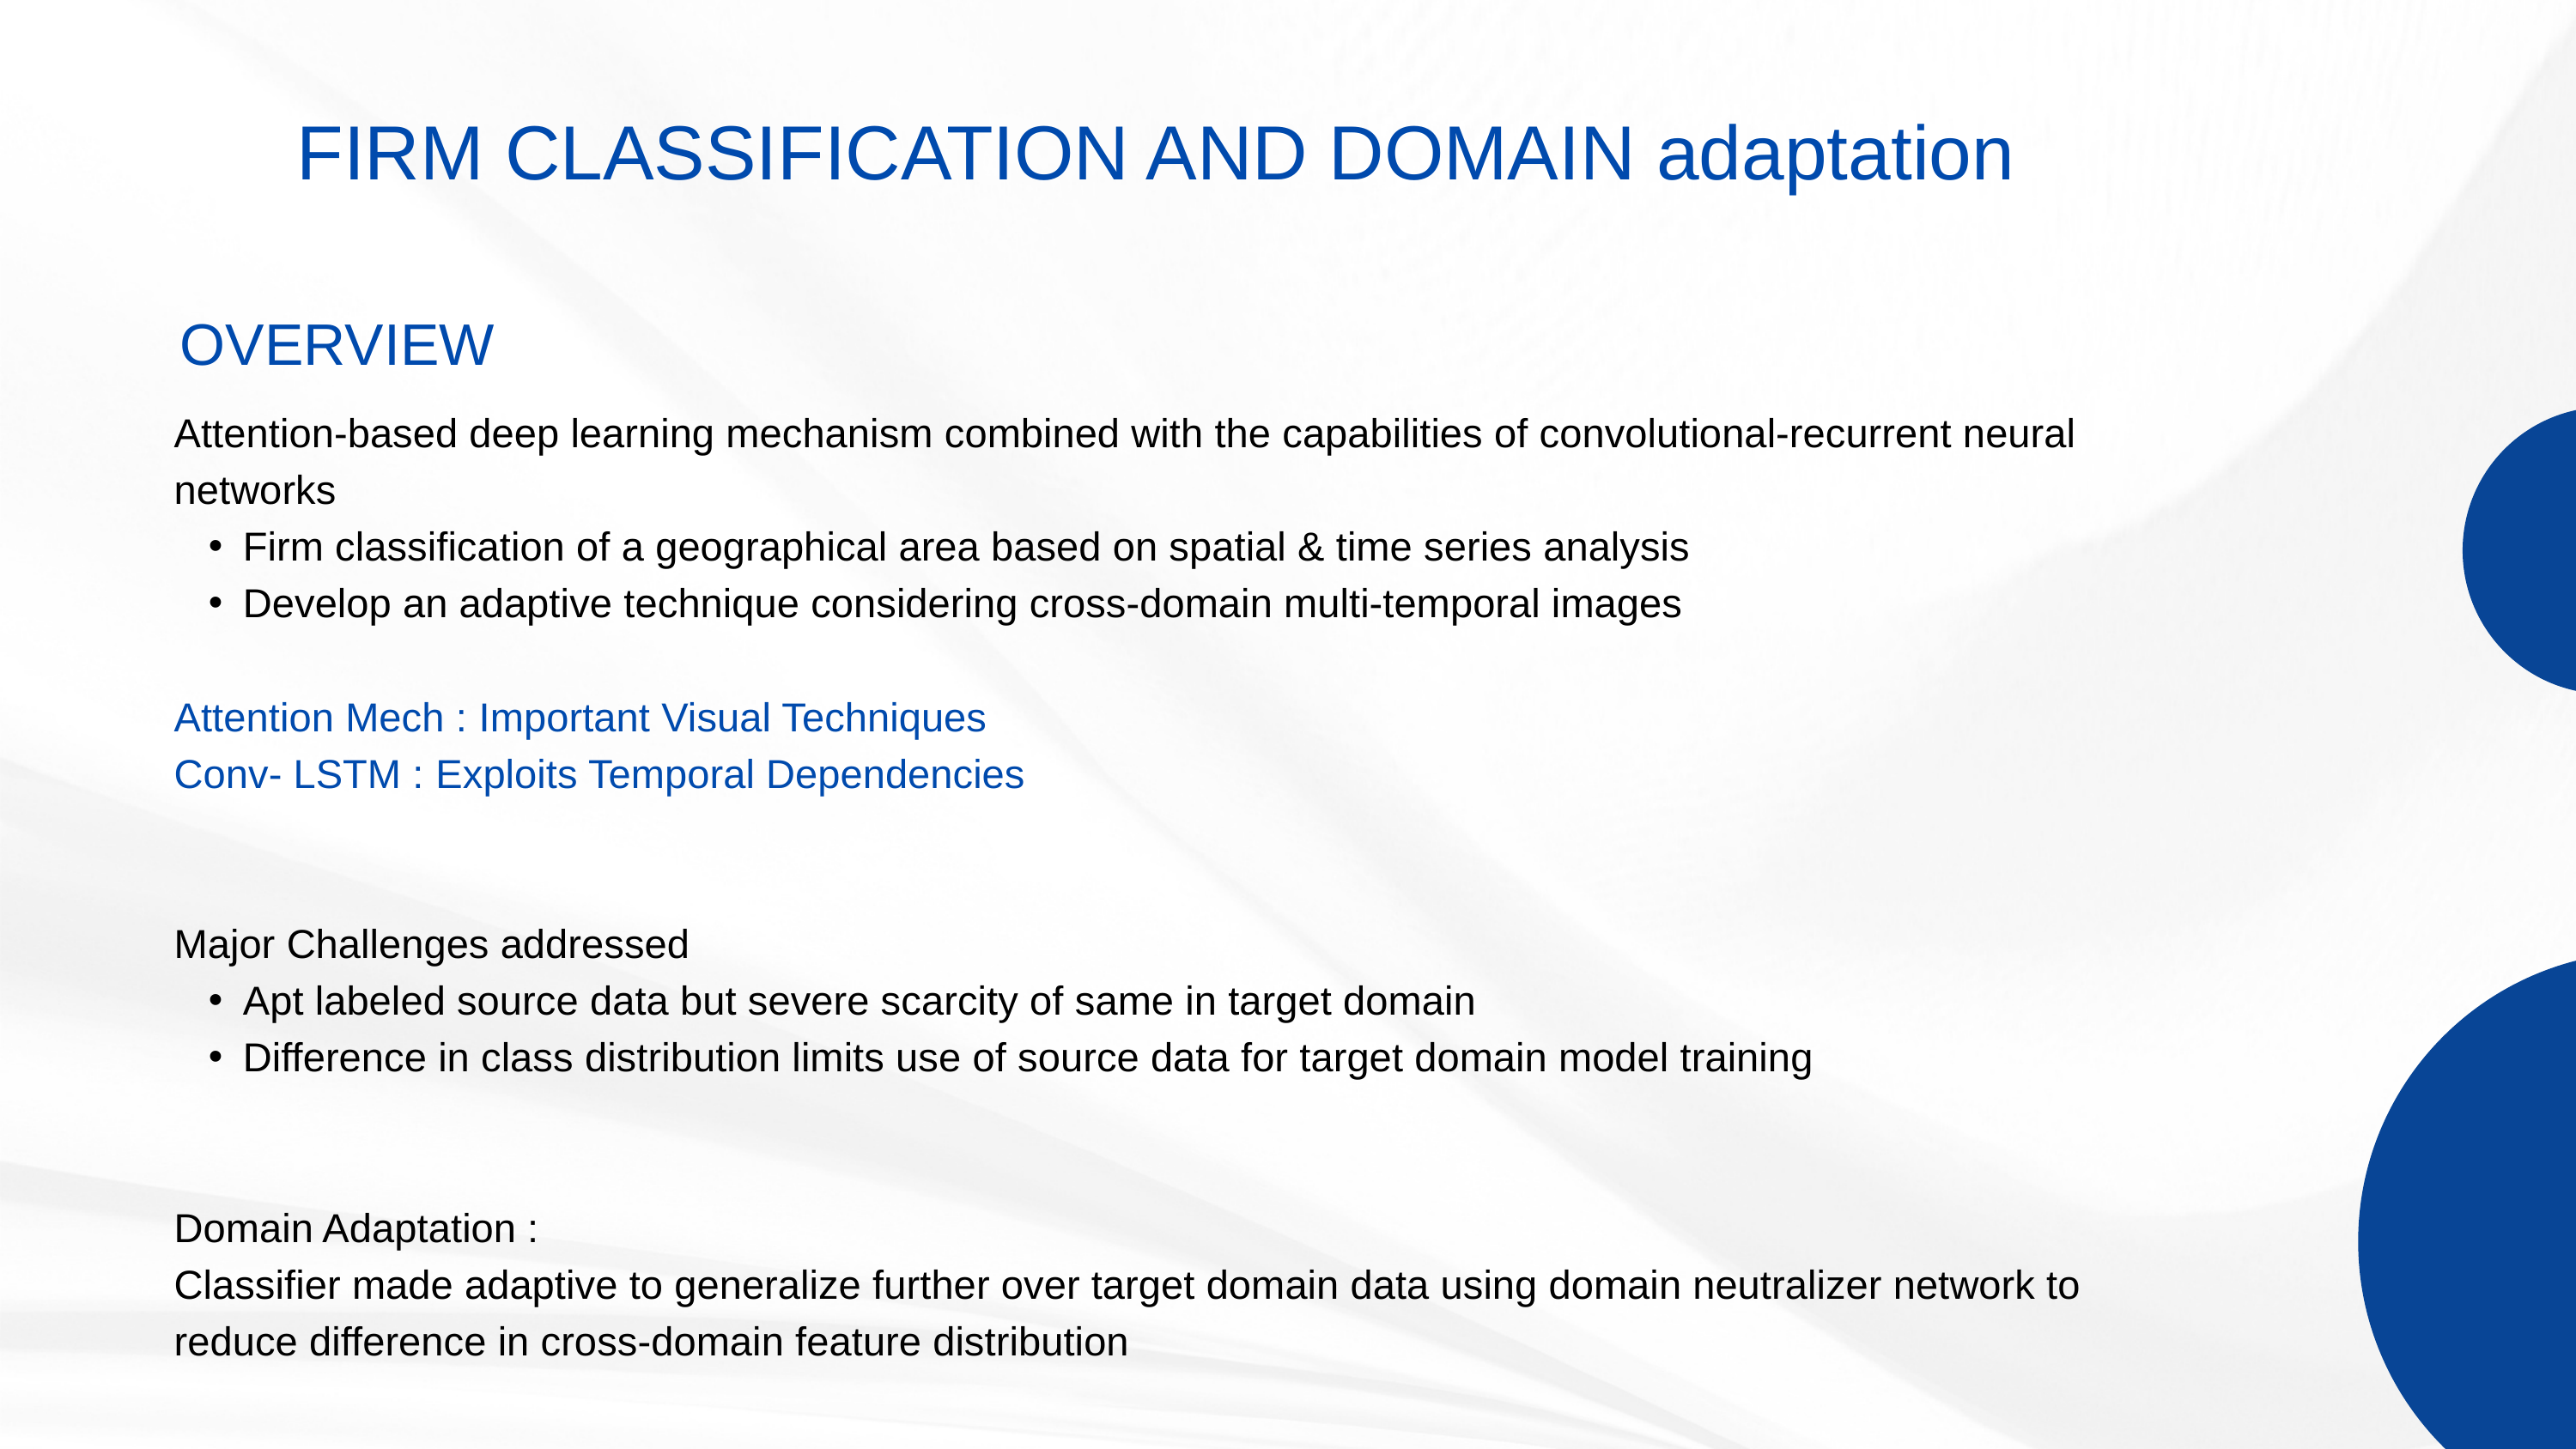

FIRM CLASSIFICATION AND DOMAIN adaptation
OVERVIEW
Attention-based deep learning mechanism combined with the capabilities of convolutional-recurrent neural networks
Firm classification of a geographical area based on spatial & time series analysis
Develop an adaptive technique considering cross-domain multi-temporal images

Attention Mech : Important Visual Techniques
Conv- LSTM : Exploits Temporal Dependencies

Major Challenges addressed
Apt labeled source data but severe scarcity of same in target domain
Difference in class distribution limits use of source data for target domain model training

Domain Adaptation :
Classifier made adaptive to generalize further over target domain data using domain neutralizer network to reduce difference in cross-domain feature distribution